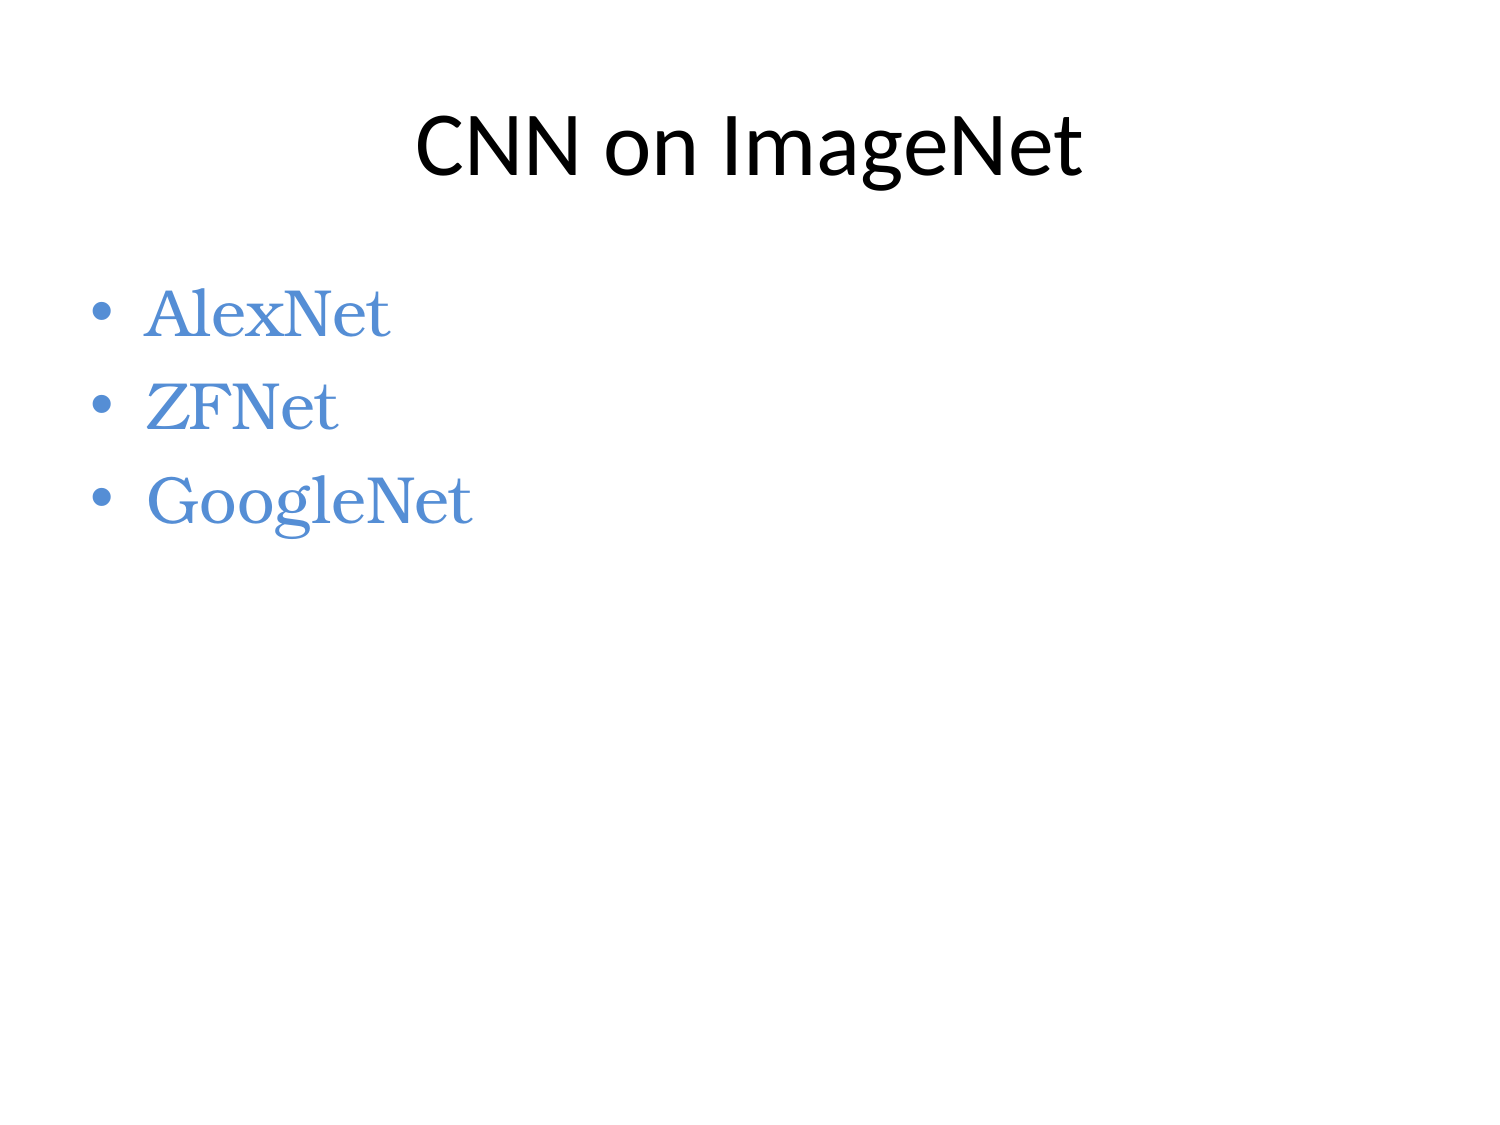

# CNN on ImageNet
AlexNet
ZFNet
GoogleNet